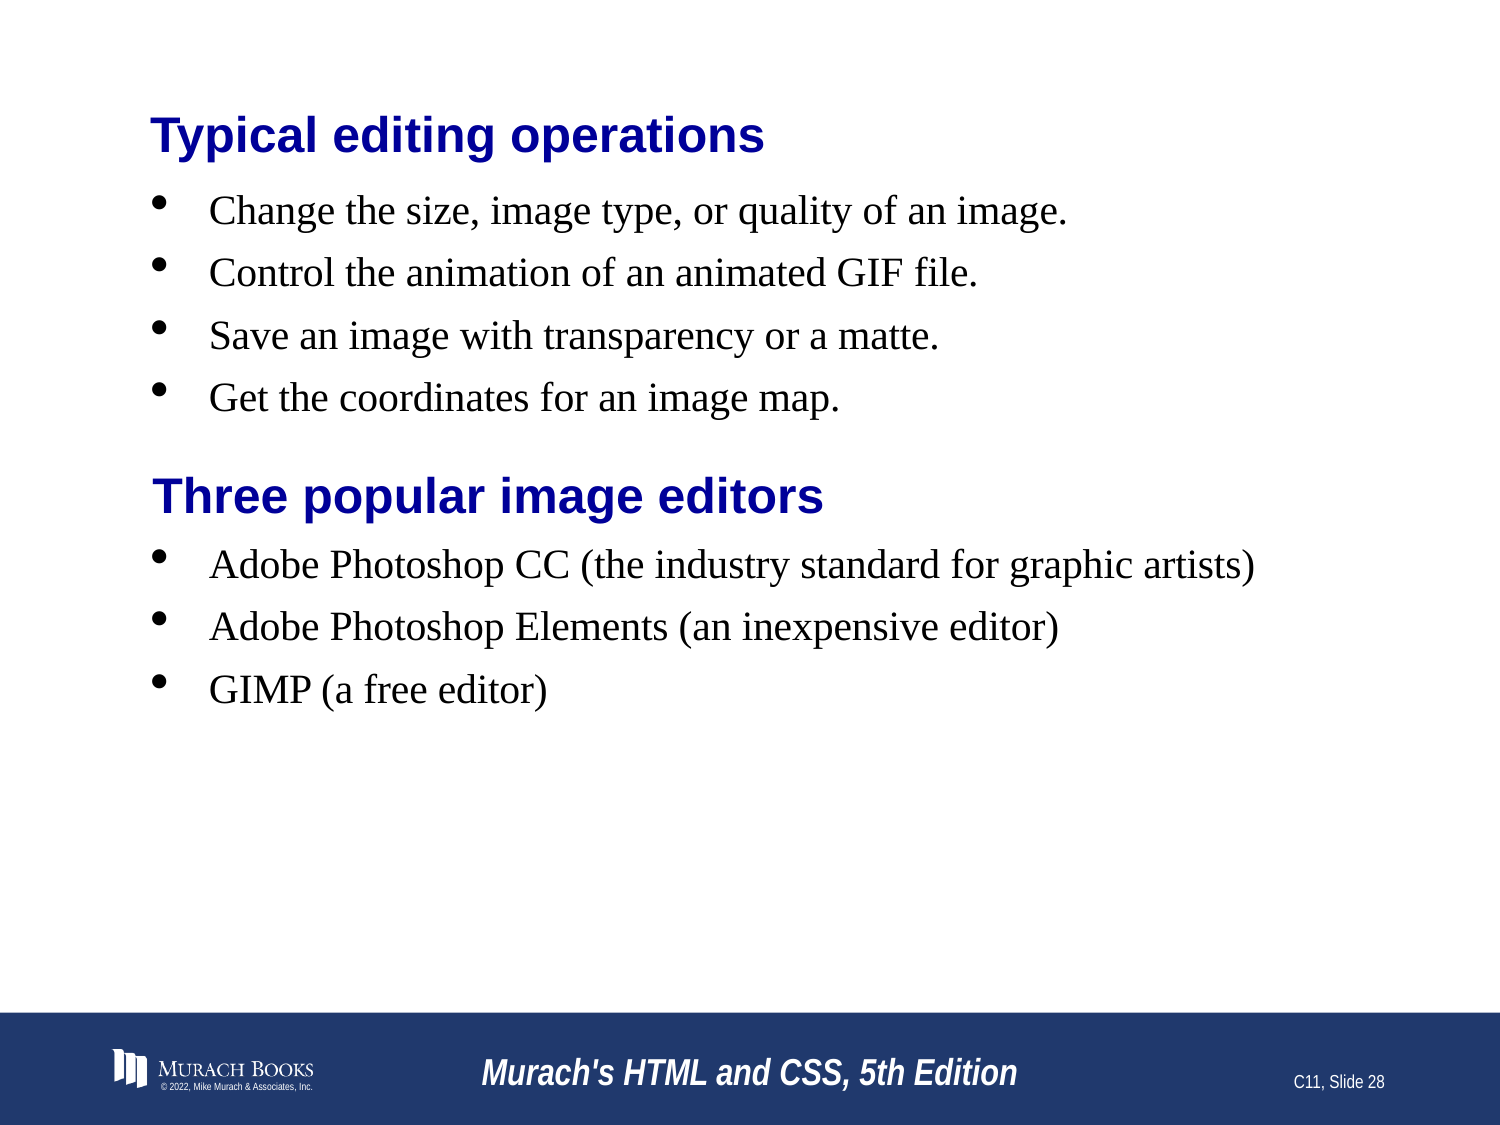

# Typical editing operations
Change the size, image type, or quality of an image.
Control the animation of an animated GIF file.
Save an image with transparency or a matte.
Get the coordinates for an image map.
Three popular image editors
Adobe Photoshop CC (the industry standard for graphic artists)
Adobe Photoshop Elements (an inexpensive editor)
GIMP (a free editor)

© 2022, Mike Murach & Associates, Inc.
Murach's HTML and CSS, 5th Edition

C11, Slide 28